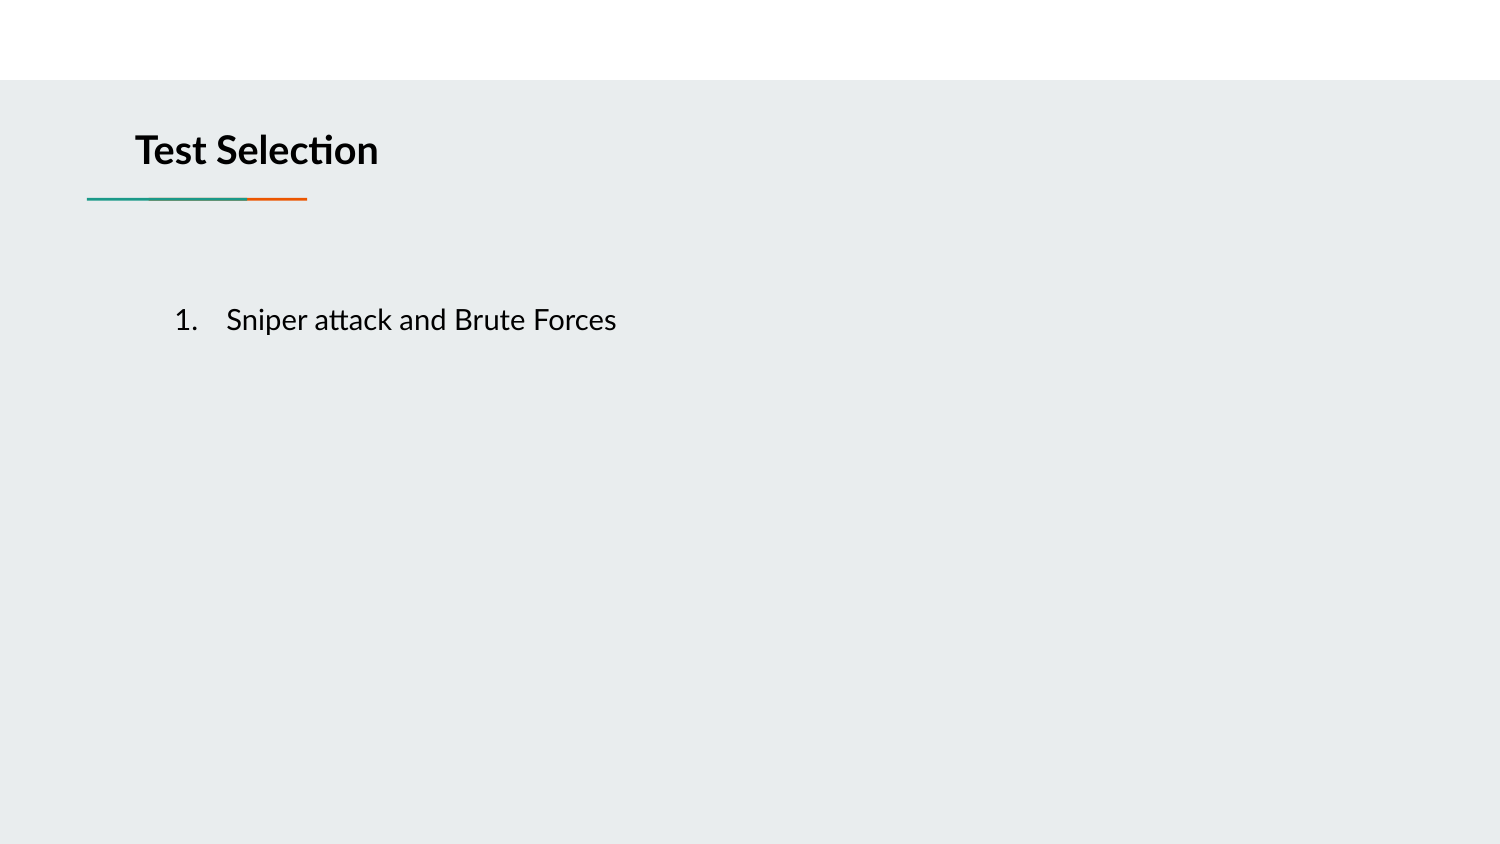

Test Selection
Sniper attack and Brute Forces